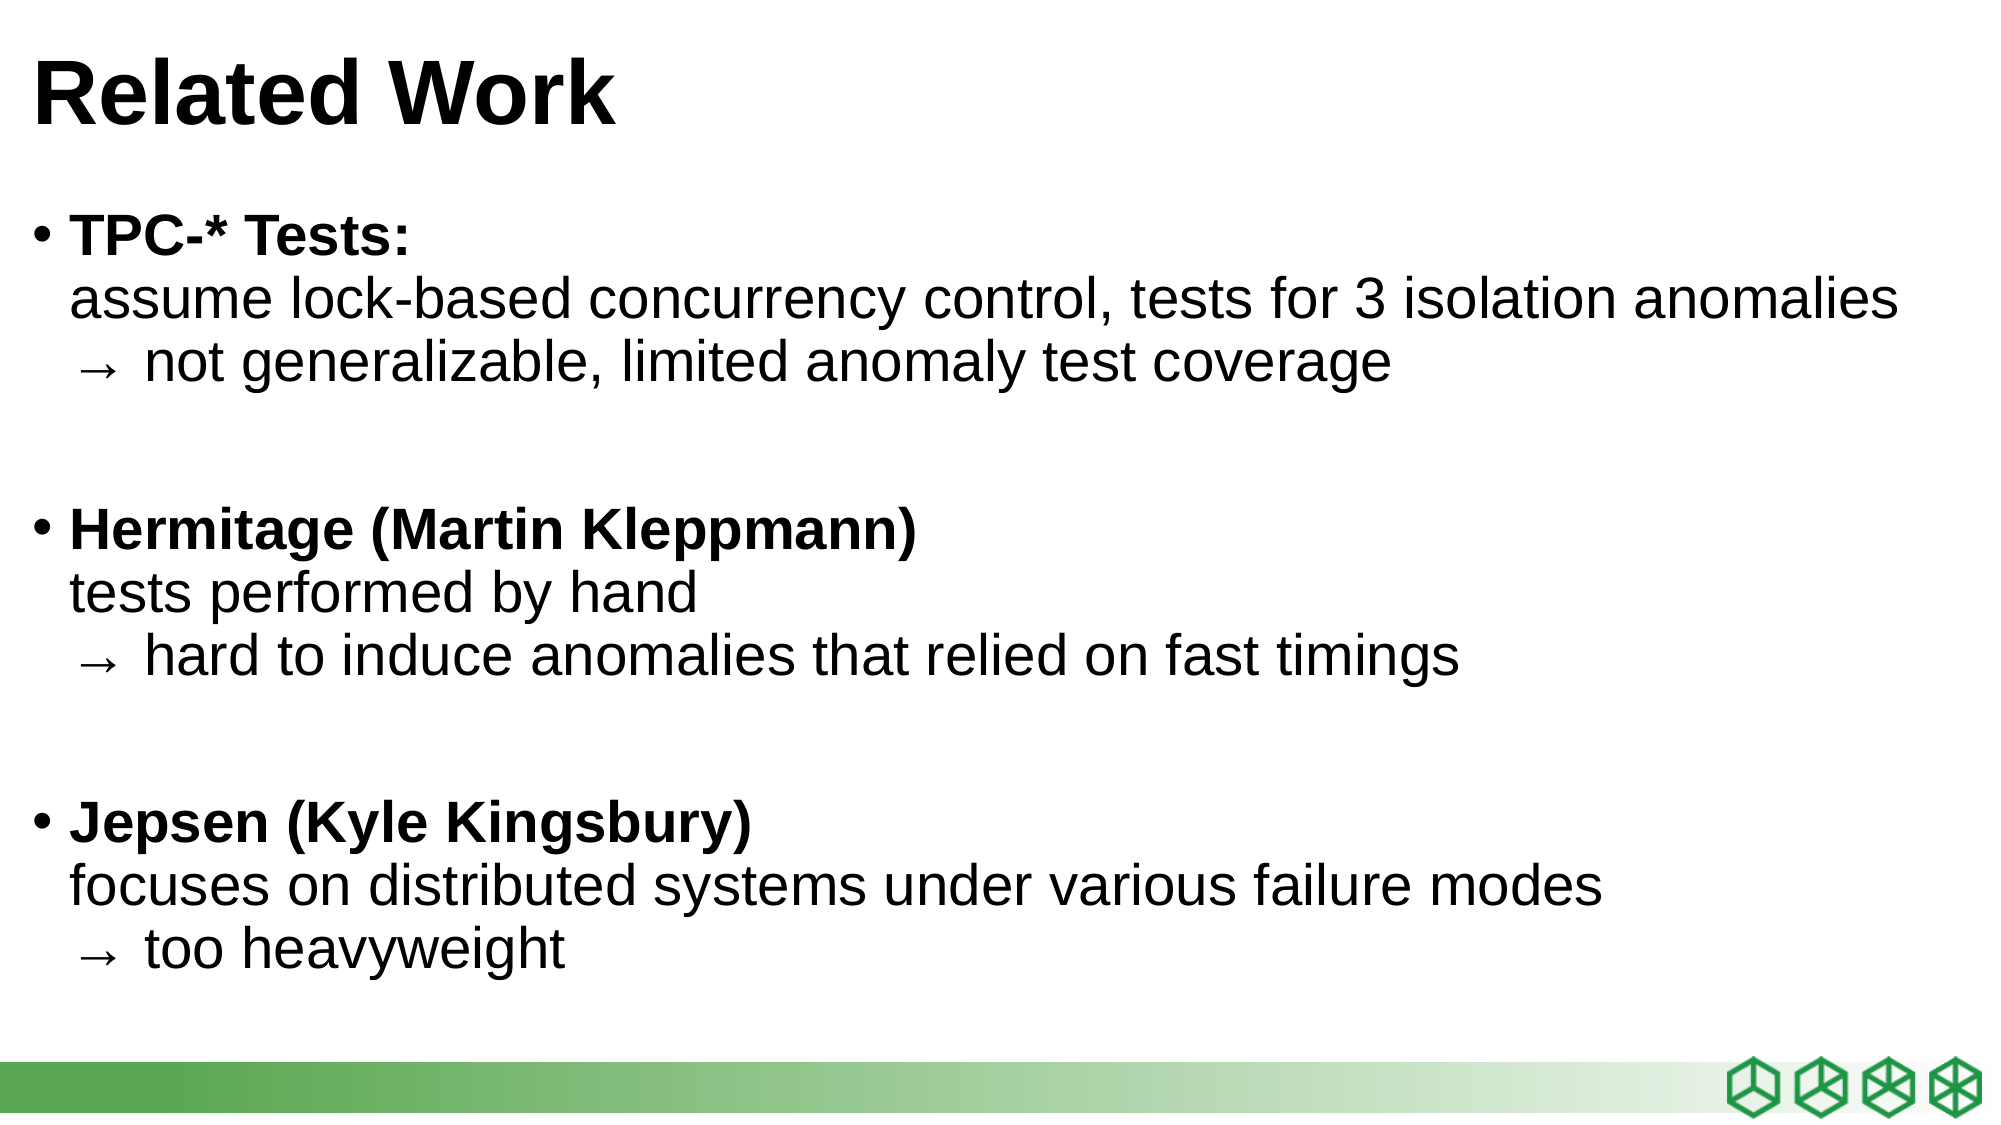

# Related Work
TPC-* Tests:
assume lock-based concurrency control, tests for 3 isolation anomalies
→ not generalizable, limited anomaly test coverage

Hermitage (Martin Kleppmann)
tests performed by hand
→ hard to induce anomalies that relied on fast timings

Jepsen (Kyle Kingsbury)
focuses on distributed systems under various failure modes
→ too heavyweight